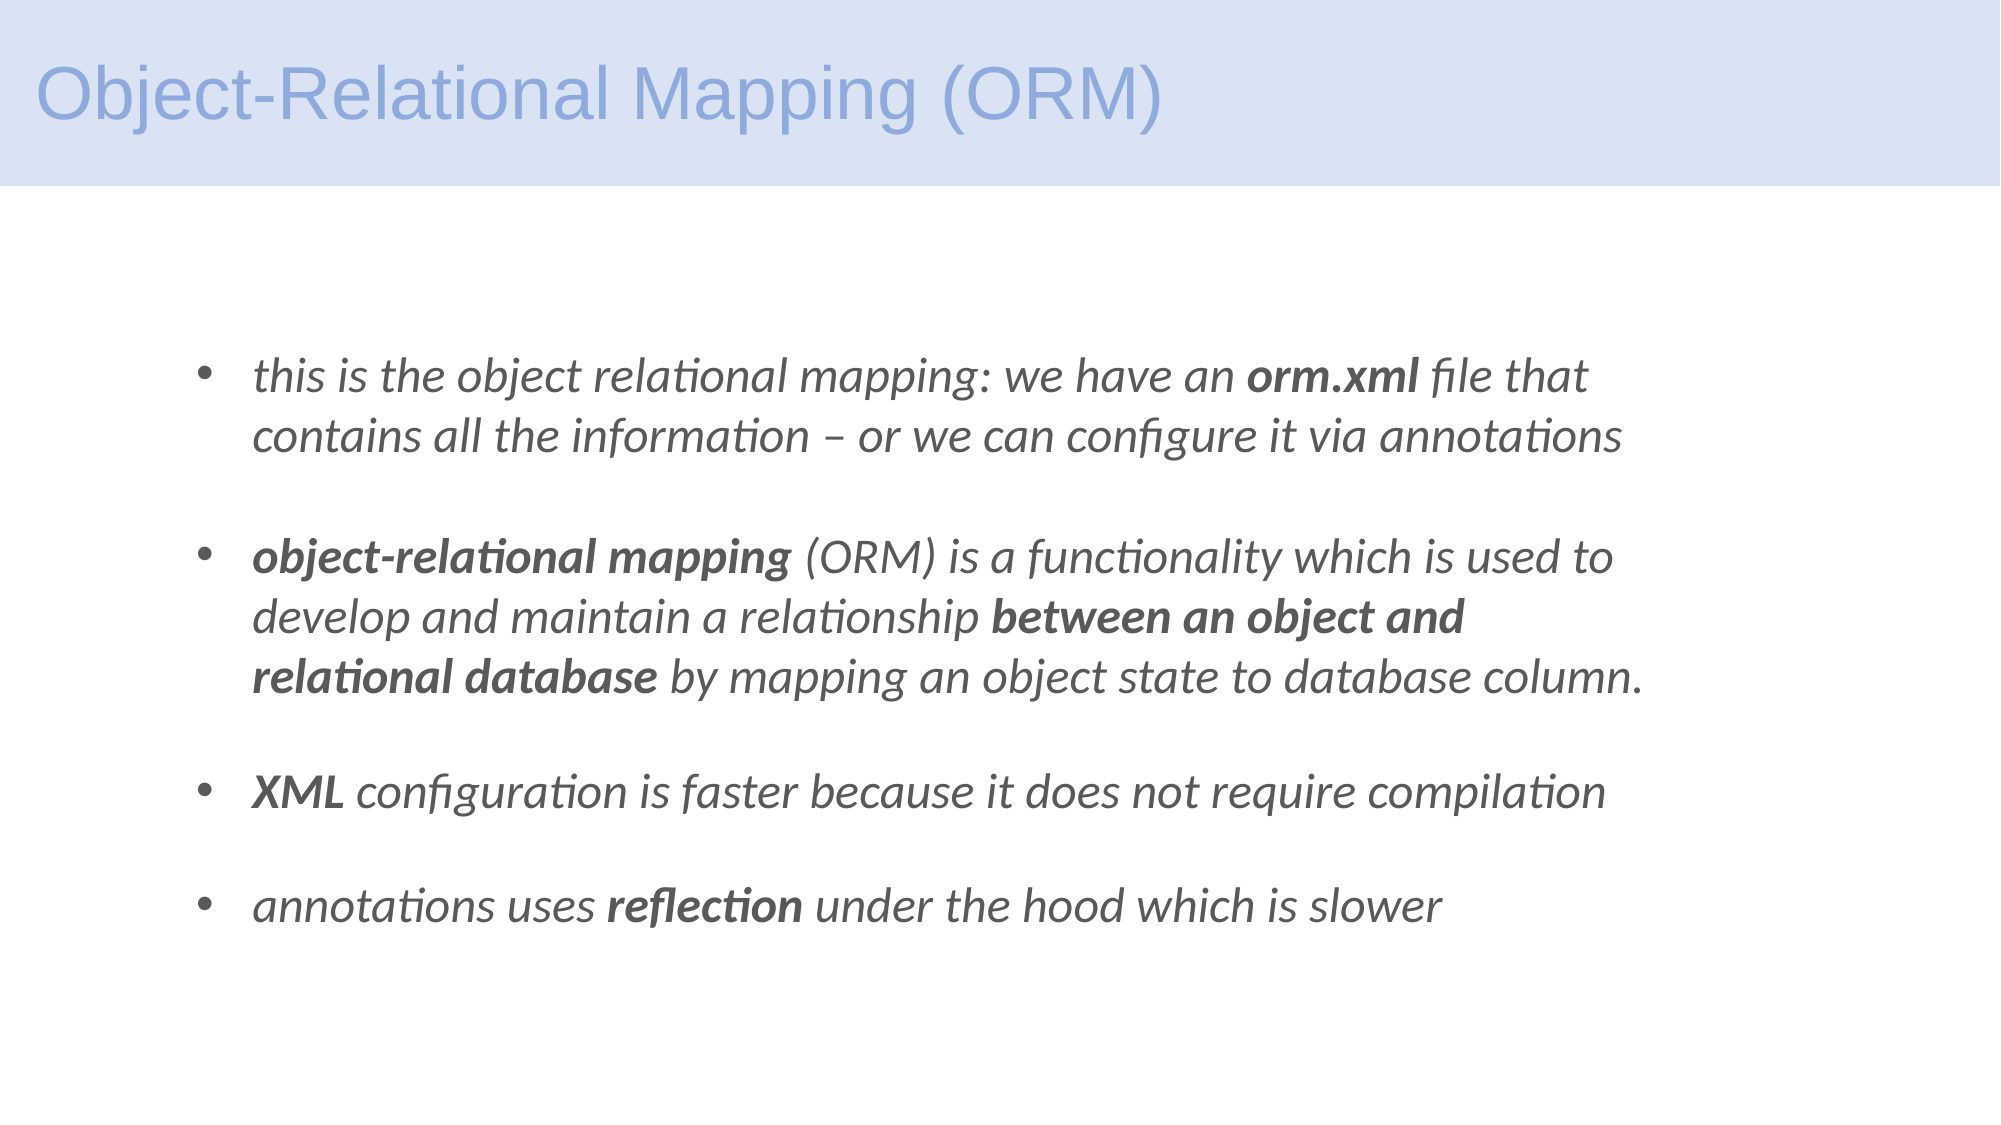

# Object-Relational Mapping (ORM)

this is the object relational mapping: we have an orm.xml file that contains all the information – or we can configure it via annotations

object-relational mapping (ORM) is a functionality which is used to develop and maintain a relationship between an object and relational database by mapping an object state to database column.
XML configuration is faster because it does not require compilation
annotations uses reflection under the hood which is slower